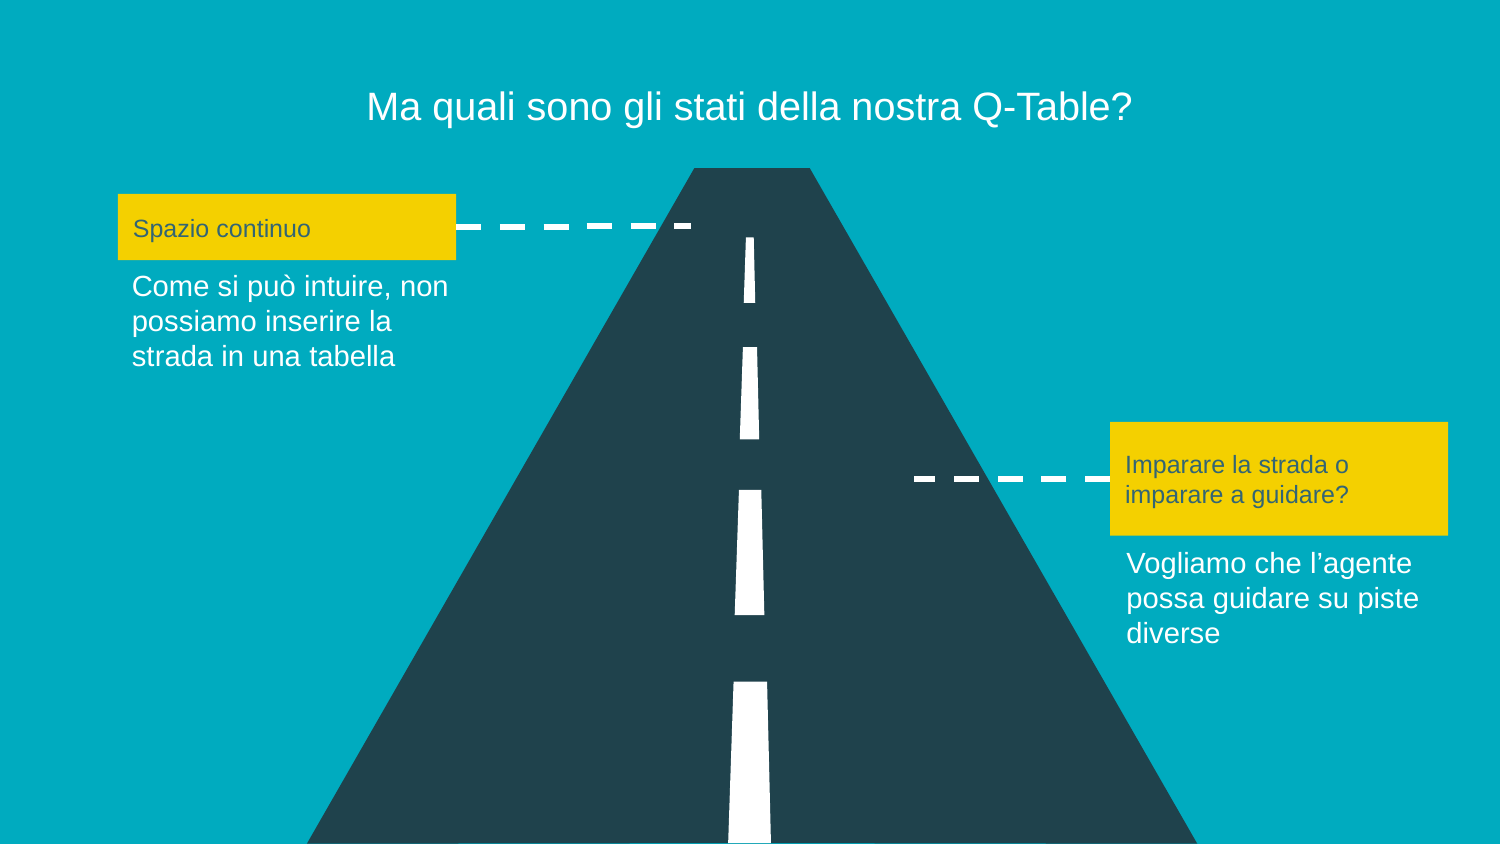

# Ma quali sono gli stati della nostra Q-Table?

Spazio continuo
Come si può intuire, non possiamo inserire la strada in una tabella
Imparare la strada o imparare a guidare?
Vogliamo che l’agente possa guidare su piste diverse